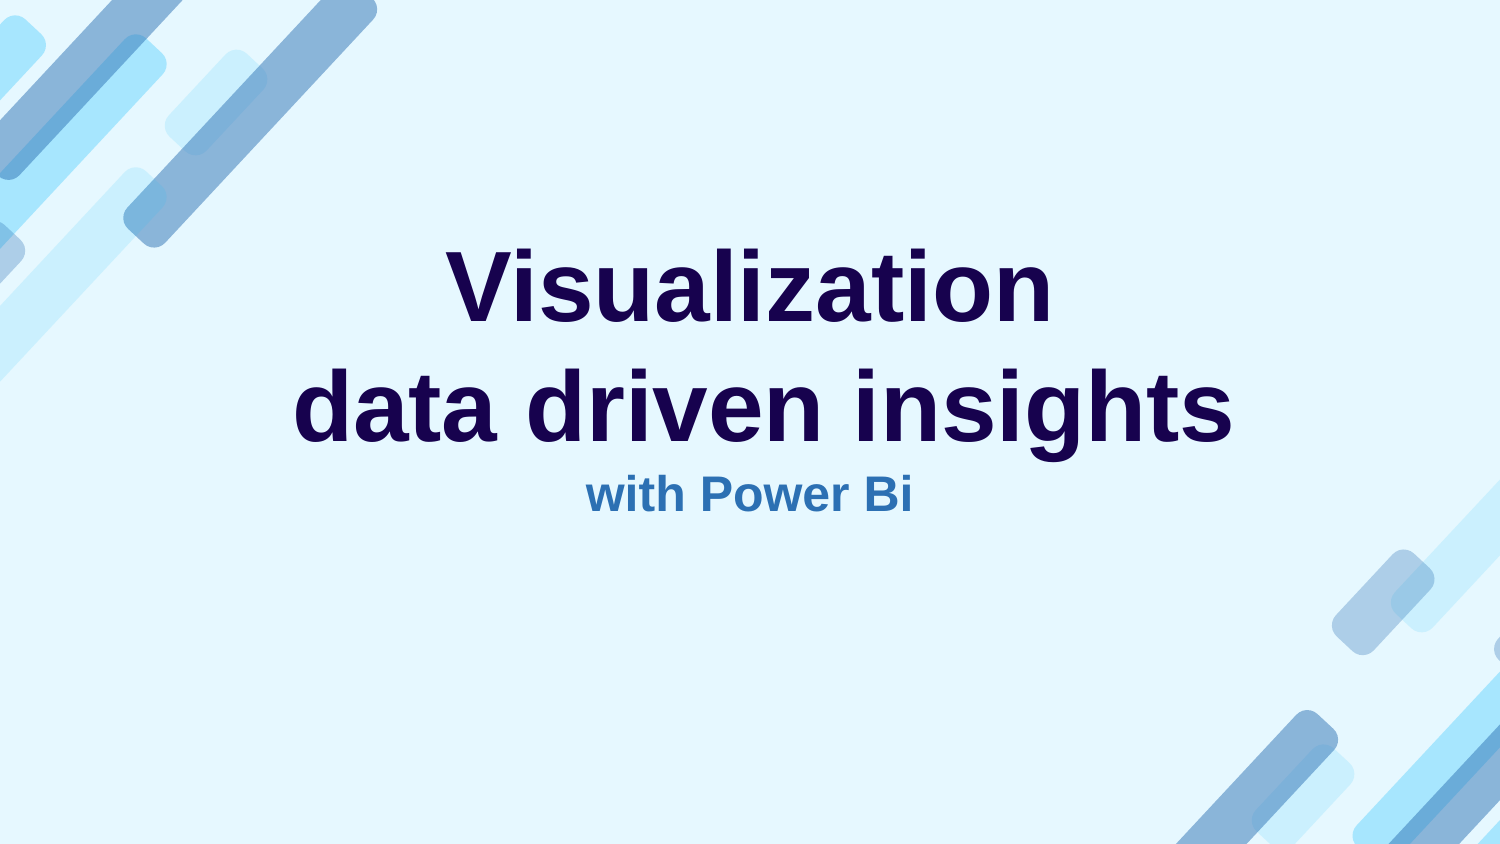

# Visualization data driven insights with Power Bi